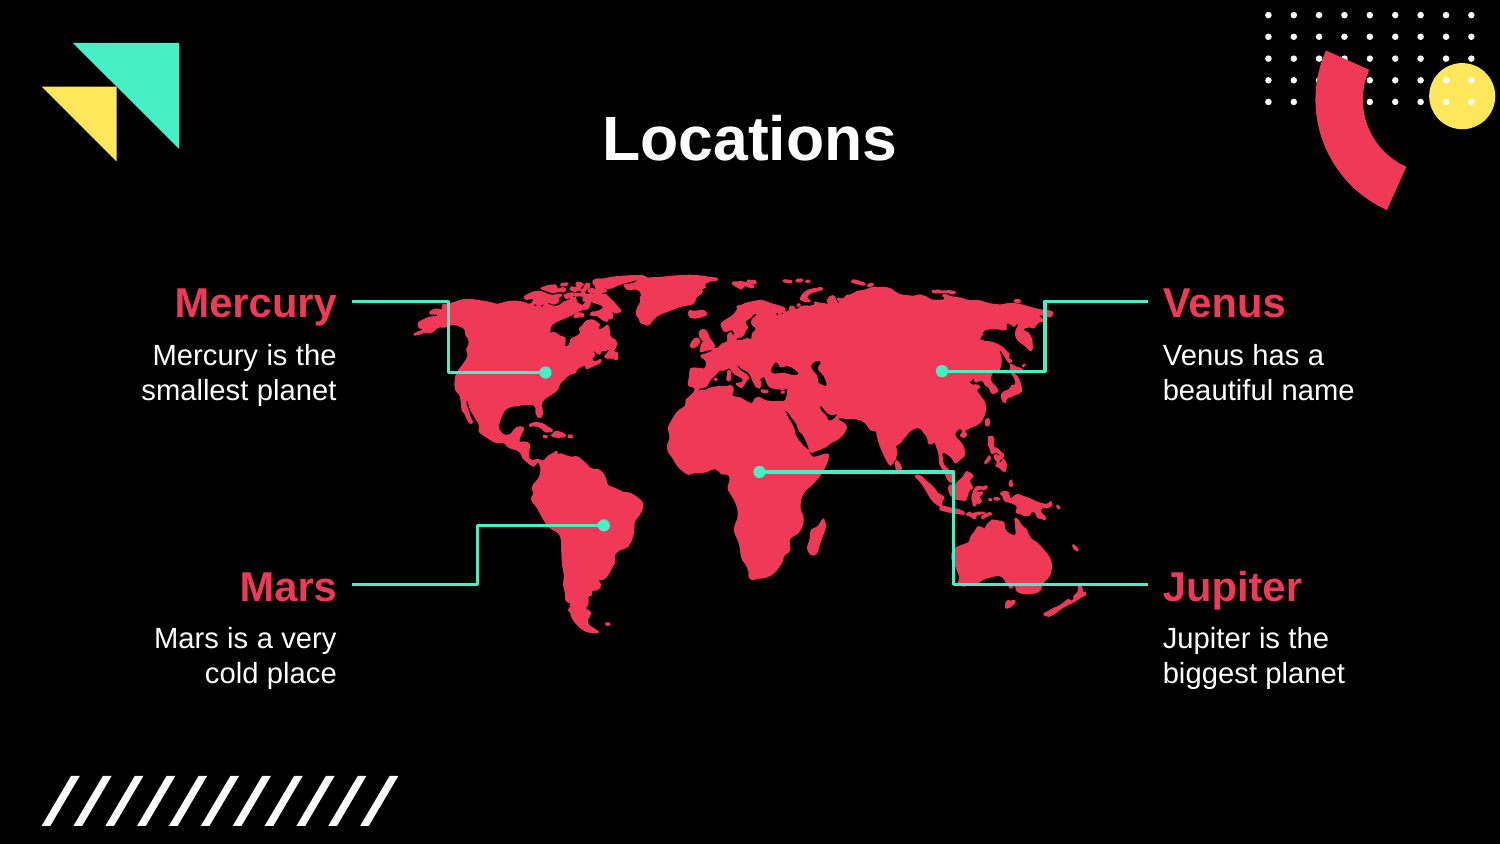

# Locations

Mercury
Venus
Mercury is the smallest planet
Venus has a beautiful name
Mars
Jupiter
Mars is a very cold place
Jupiter is the biggest planet